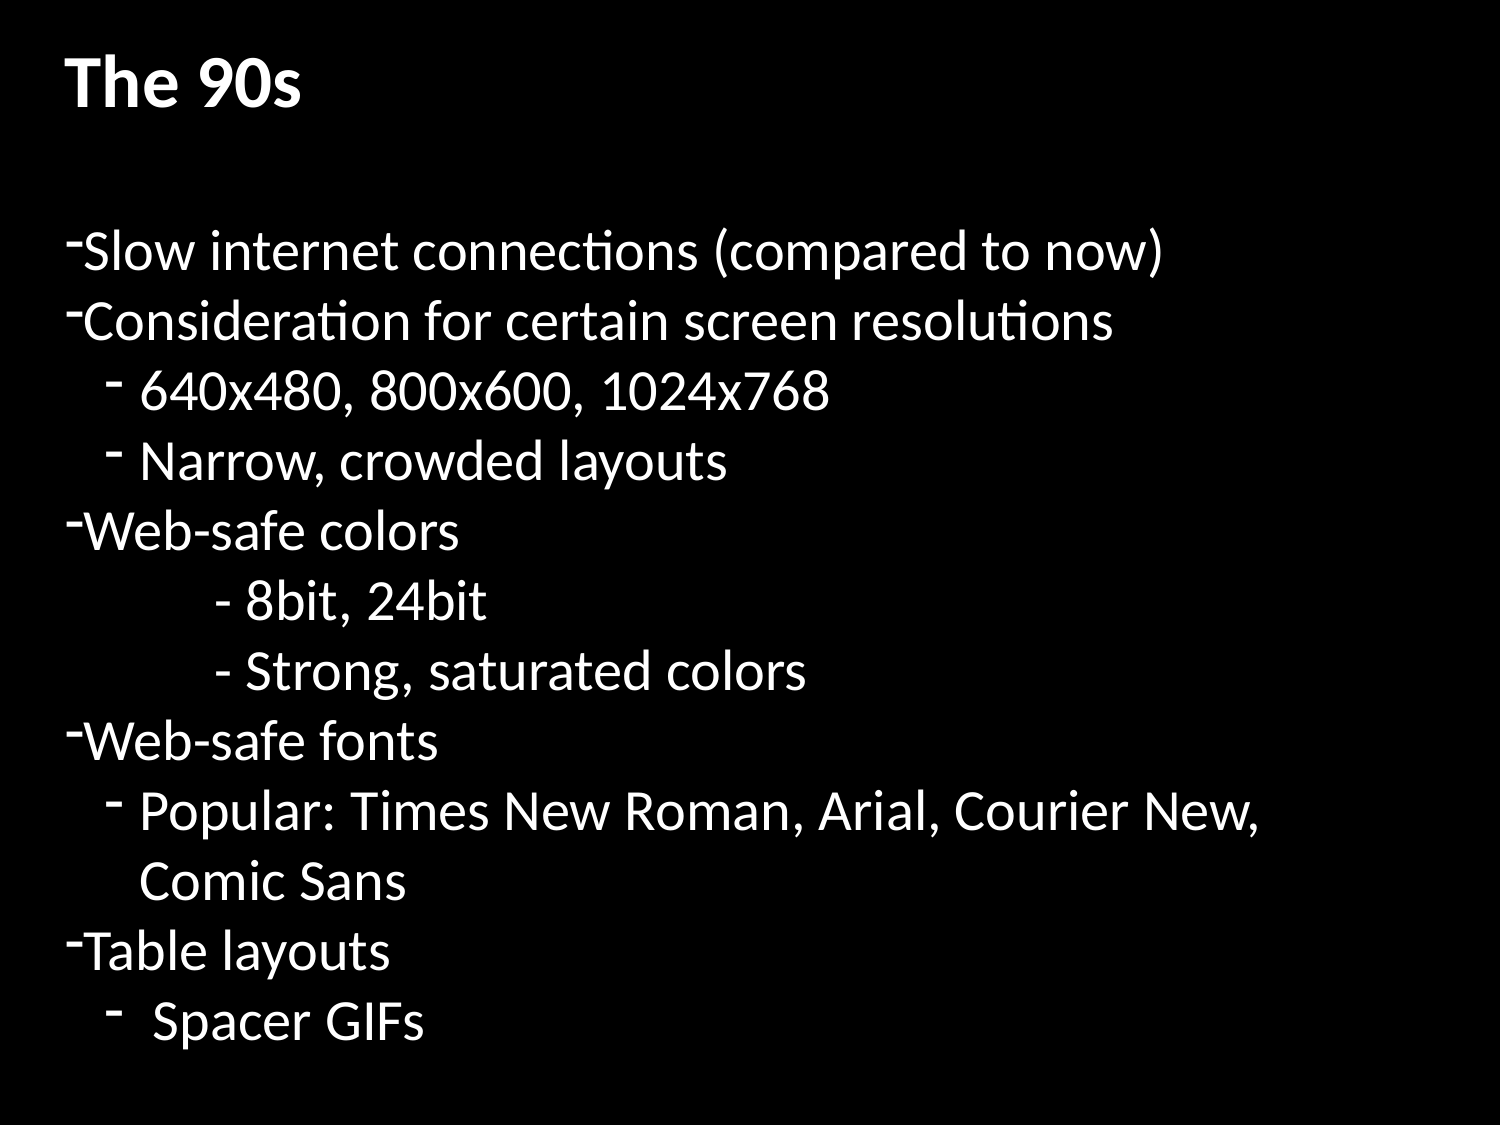

The 90s

Slow internet connections (compared to now)
Consideration for certain screen resolutions
640x480, 800x600, 1024x768
Narrow, crowded layouts
Web-safe colors
	- 8bit, 24bit
	- Strong, saturated colors
Web-safe fonts
Popular: Times New Roman, Arial, Courier New, Comic Sans
Table layouts
 Spacer GIFs